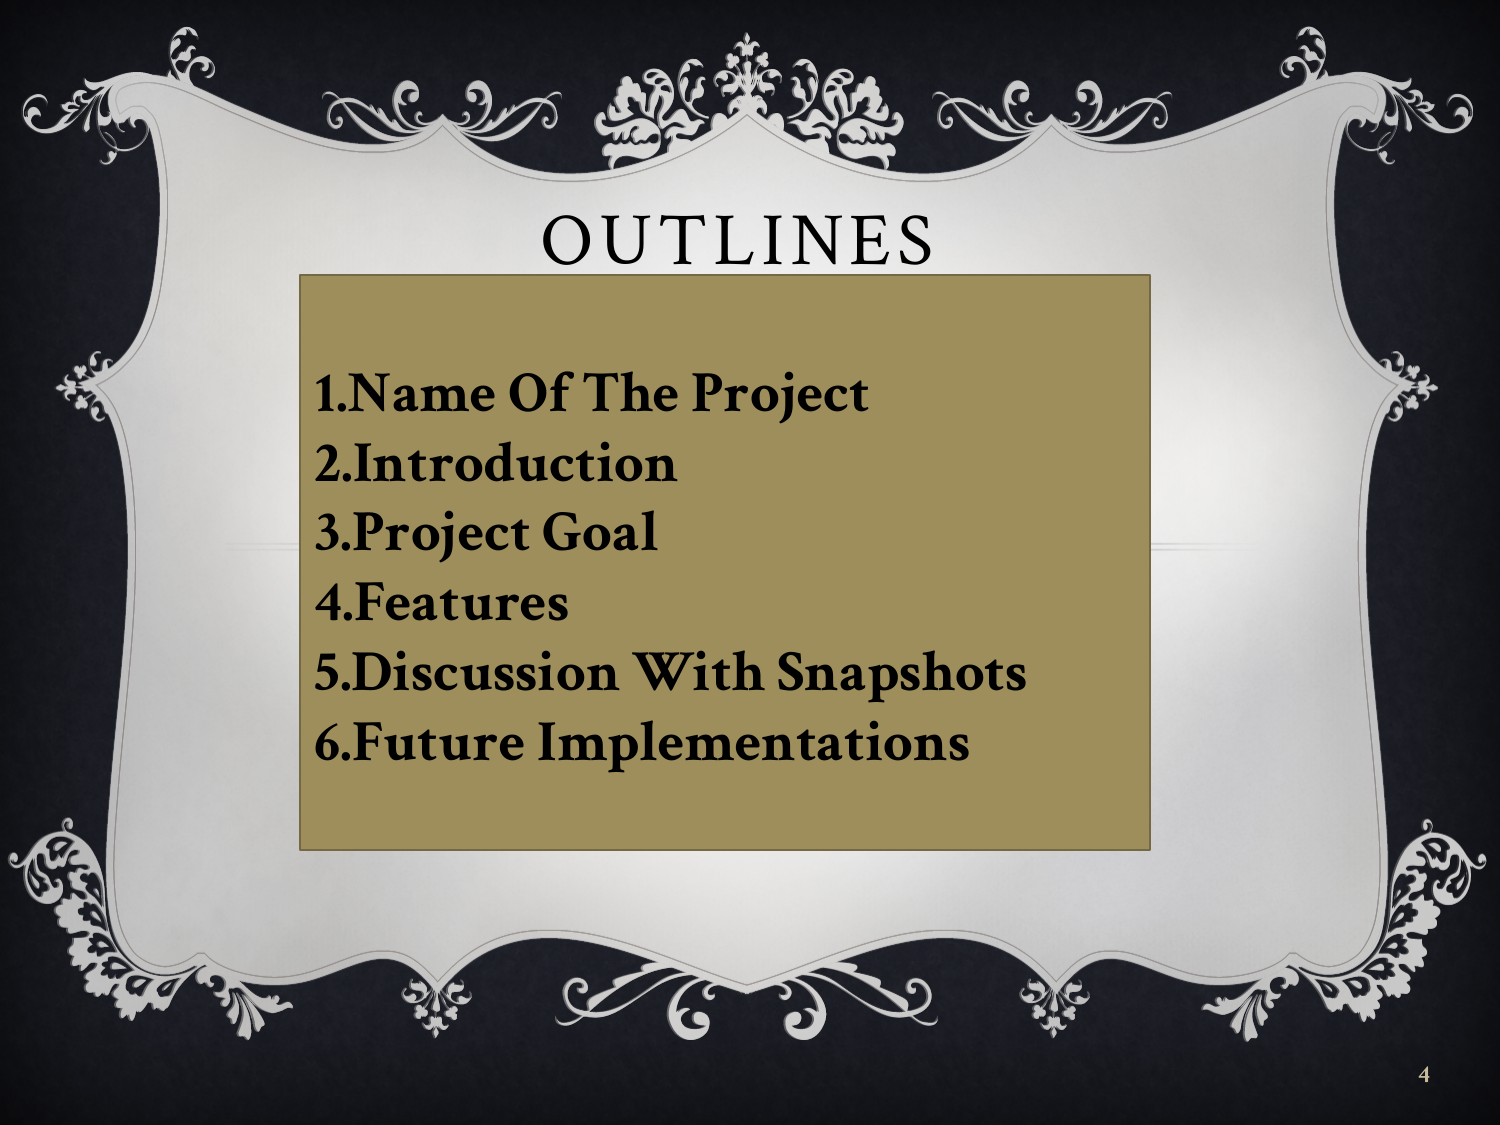

# outlines
1.Name Of The Project
2.Introduction
3.Project Goal
4.Features
5.Discussion With Snapshots
6.Future Implementations
4